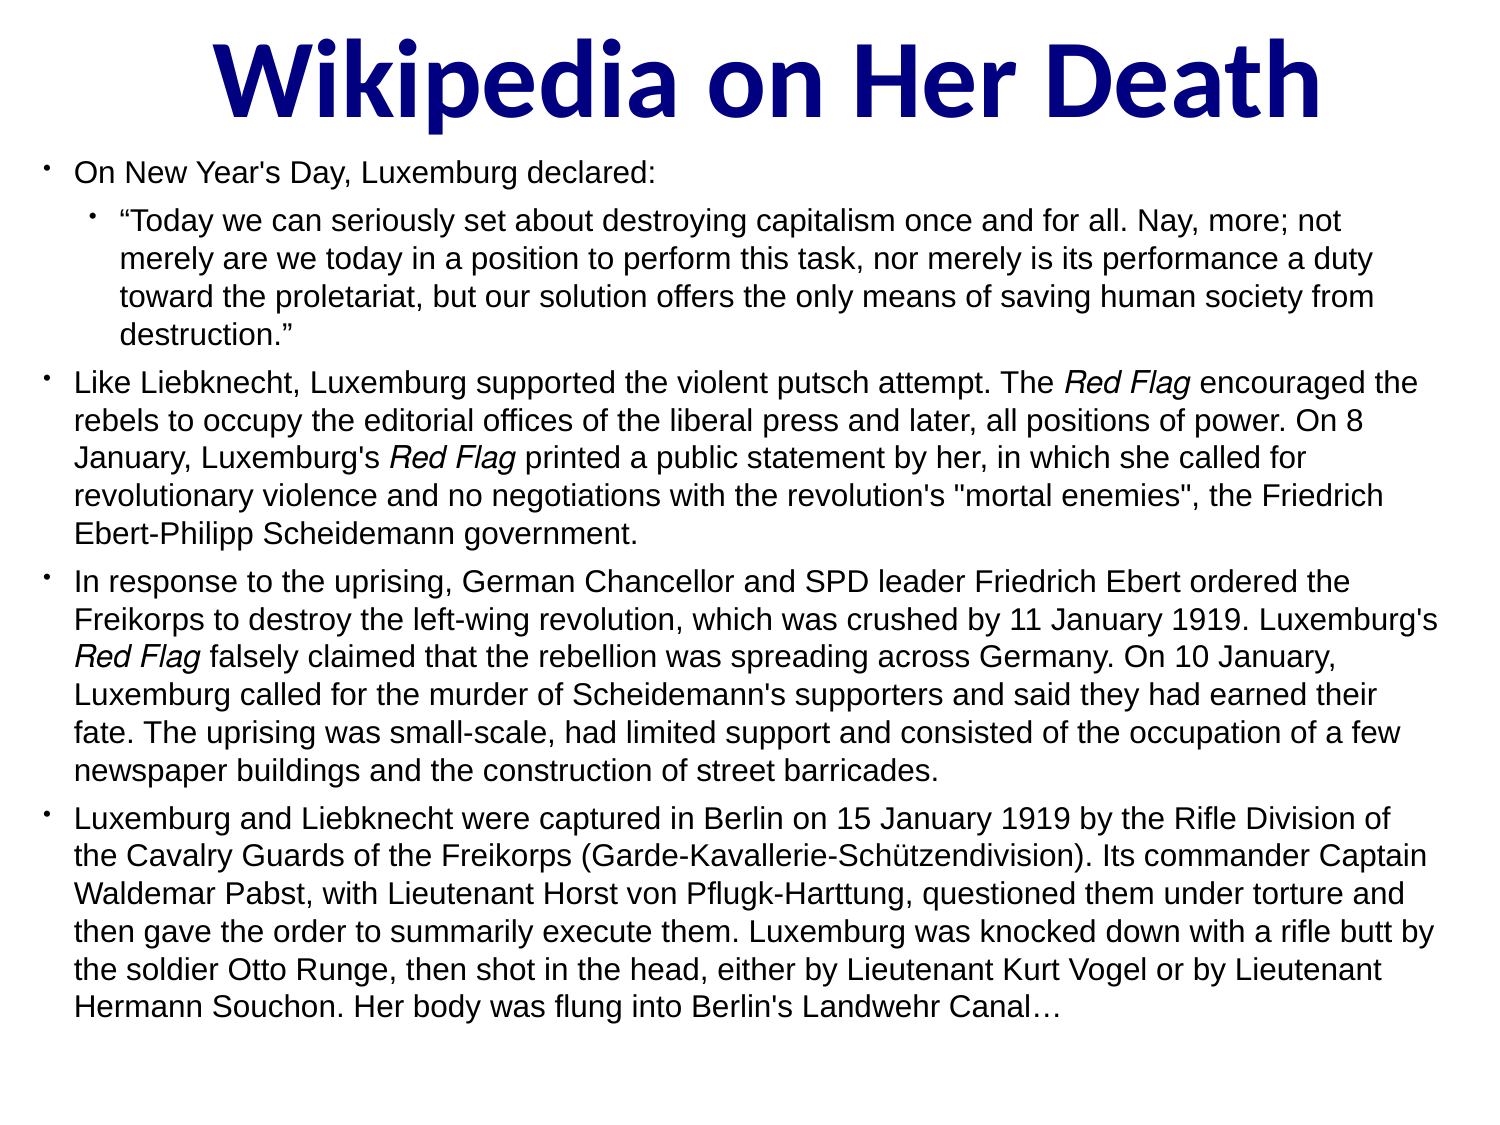

# Wikipedia on Her Death
On New Year's Day, Luxemburg declared:
“Today we can seriously set about destroying capitalism once and for all. Nay, more; not merely are we today in a position to perform this task, nor merely is its performance a duty toward the proletariat, but our solution offers the only means of saving human society from destruction.”
Like Liebknecht, Luxemburg supported the violent putsch attempt. The Red Flag encouraged the rebels to occupy the editorial offices of the liberal press and later, all positions of power. On 8 January, Luxemburg's Red Flag printed a public statement by her, in which she called for revolutionary violence and no negotiations with the revolution's "mortal enemies", the Friedrich Ebert-Philipp Scheidemann government.
In response to the uprising, German Chancellor and SPD leader Friedrich Ebert ordered the Freikorps to destroy the left-wing revolution, which was crushed by 11 January 1919. Luxemburg's Red Flag falsely claimed that the rebellion was spreading across Germany. On 10 January, Luxemburg called for the murder of Scheidemann's supporters and said they had earned their fate. The uprising was small-scale, had limited support and consisted of the occupation of a few newspaper buildings and the construction of street barricades.
Luxemburg and Liebknecht were captured in Berlin on 15 January 1919 by the Rifle Division of the Cavalry Guards of the Freikorps (Garde-Kavallerie-Schützendivision). Its commander Captain Waldemar Pabst, with Lieutenant Horst von Pflugk-Harttung, questioned them under torture and then gave the order to summarily execute them. Luxemburg was knocked down with a rifle butt by the soldier Otto Runge, then shot in the head, either by Lieutenant Kurt Vogel or by Lieutenant Hermann Souchon. Her body was flung into Berlin's Landwehr Canal…